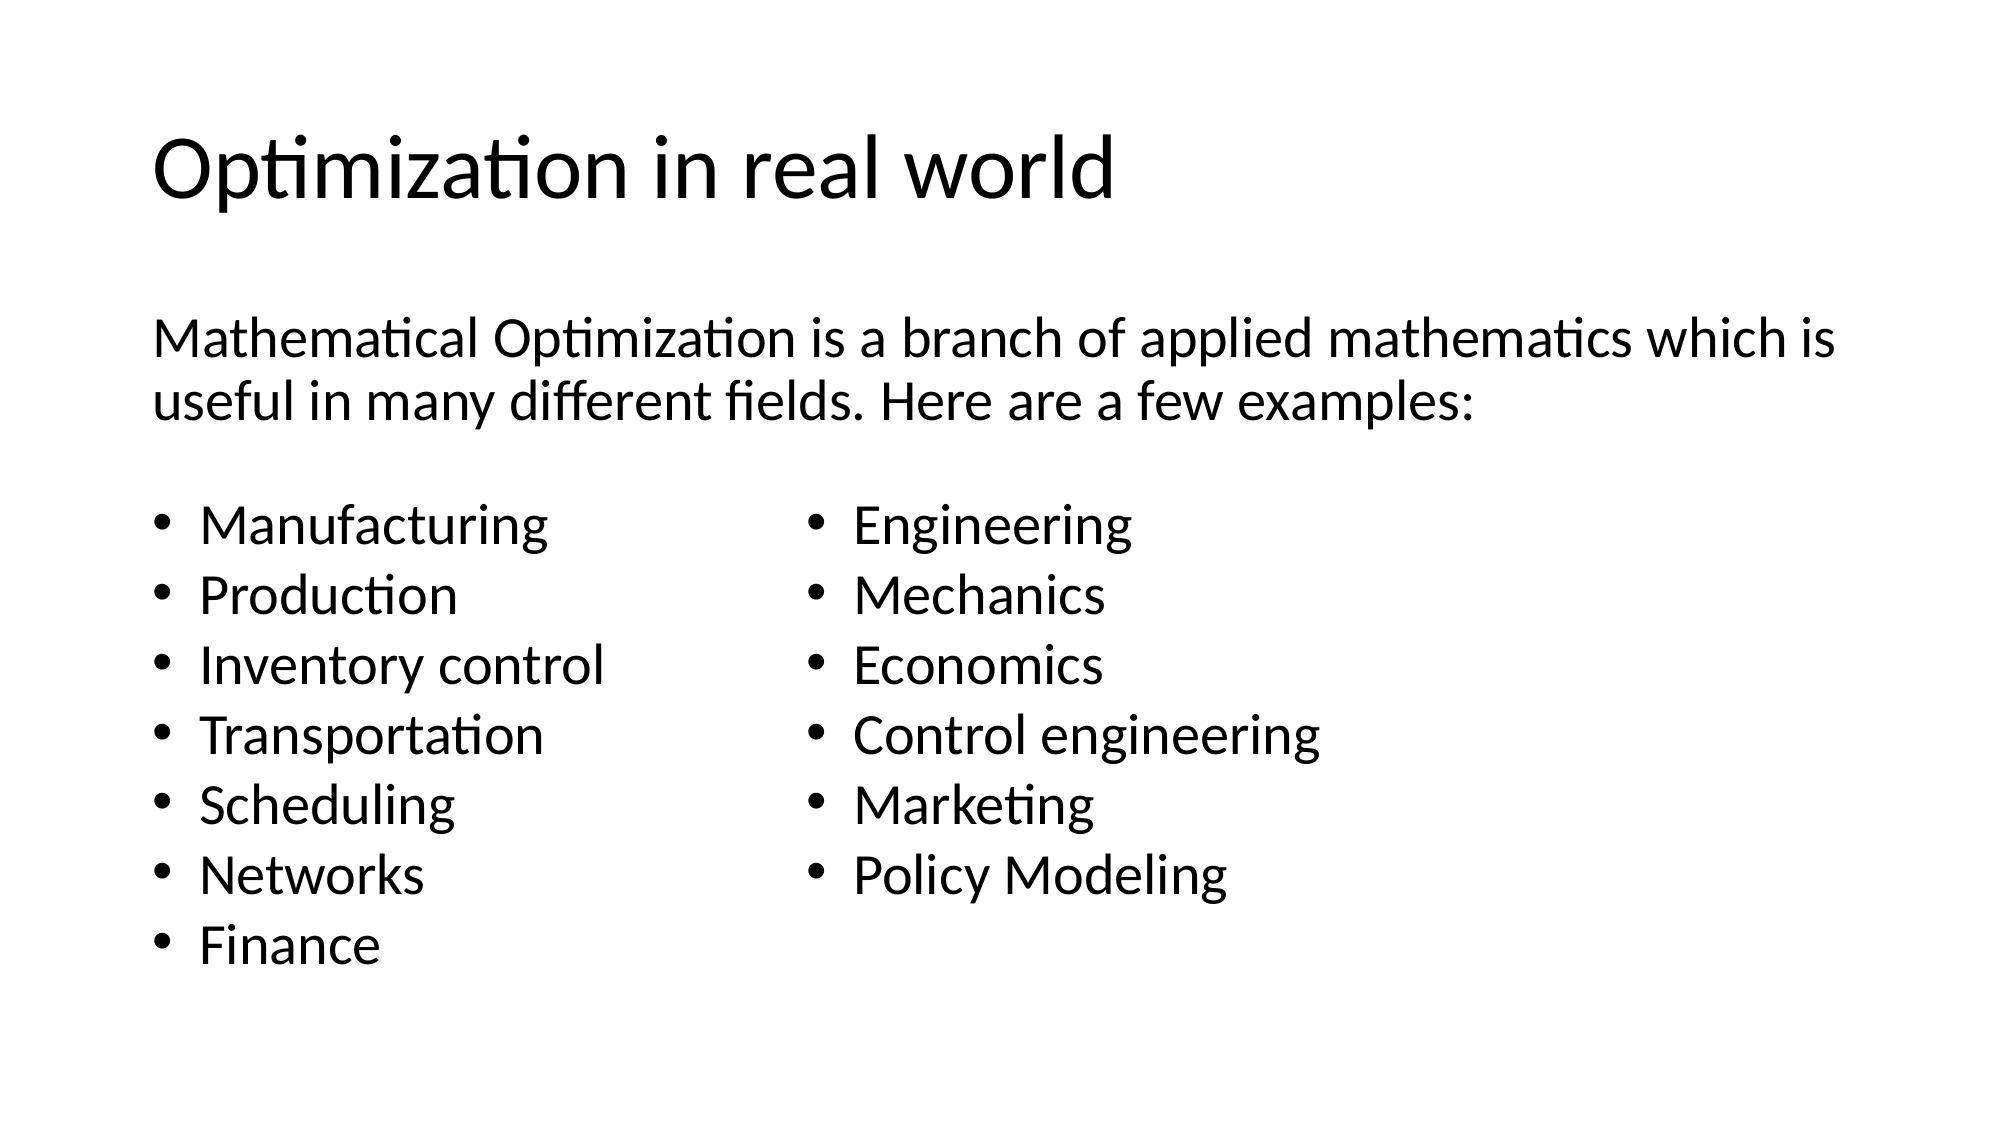

# Optimization in real world
Mathematical Optimization is a branch of applied mathematics which is useful in many different fields. Here are a few examples:

Manufacturing
Production
Inventory control
Transportation
Scheduling
Networks
Finance
Engineering
Mechanics
Economics
Control engineering
Marketing
Policy Modeling